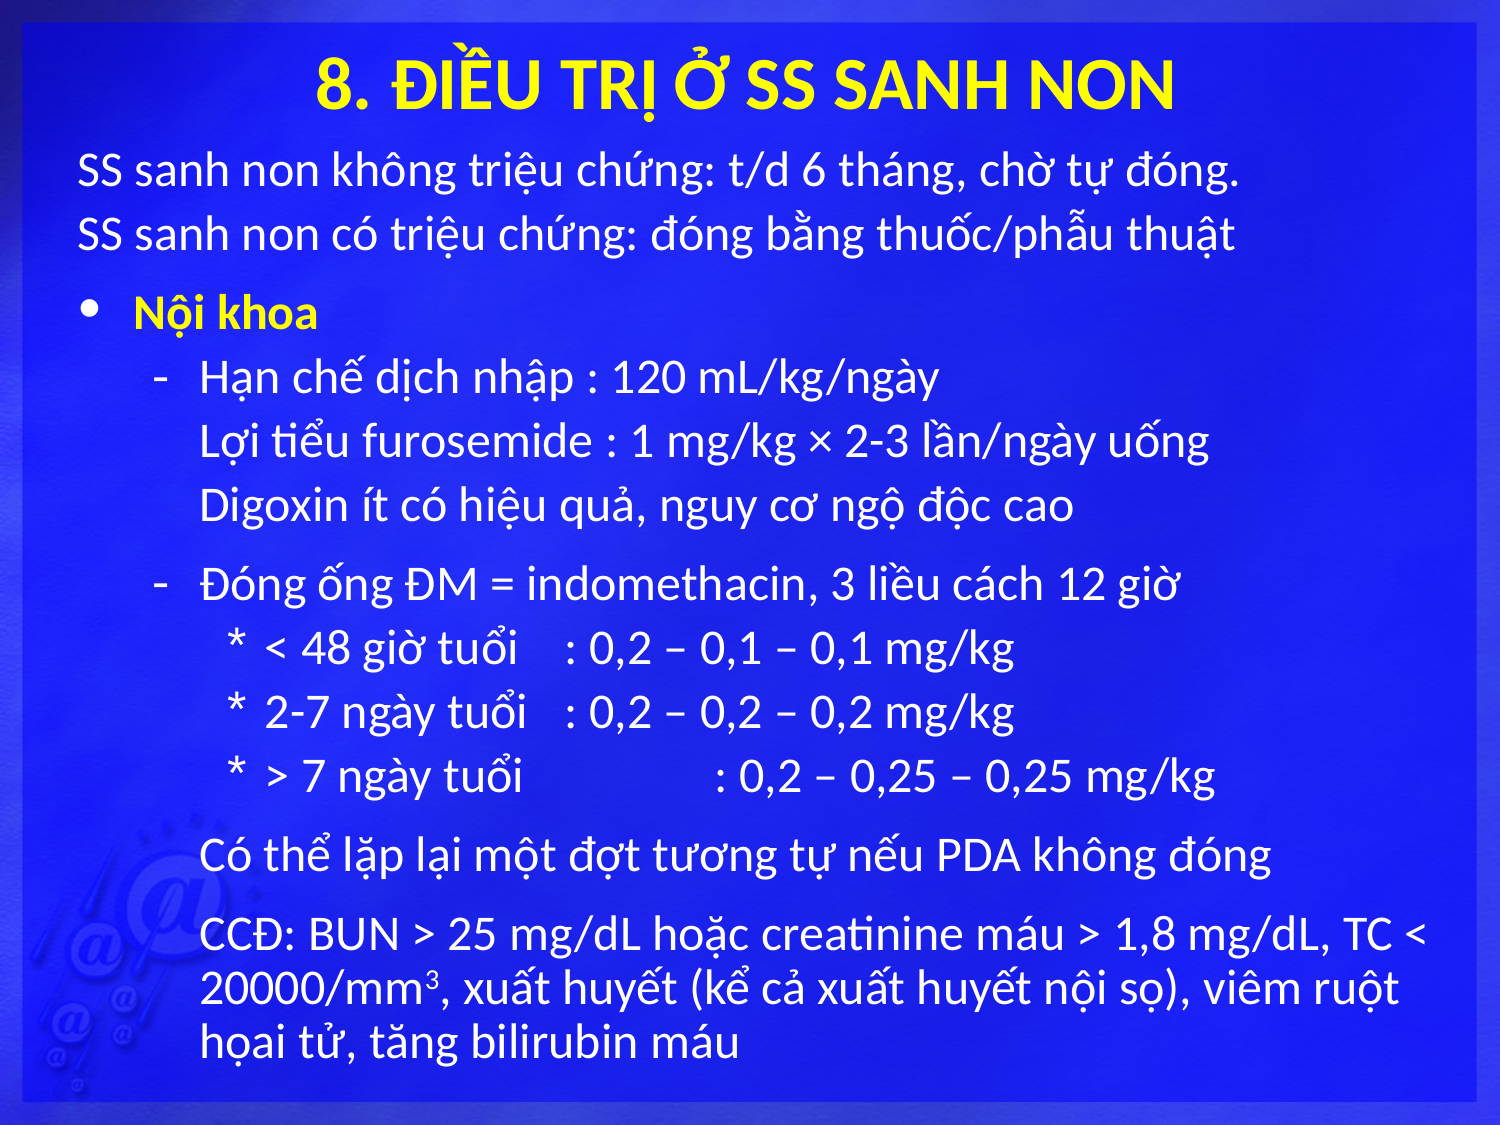

8. ĐIỀU TRỊ Ở SS SANH NON
SS sanh non không triệu chứng: t/d 6 tháng, chờ tự đóng.
SS sanh non có triệu chứng: đóng bằng thuốc/phẫu thuật
Nội khoa
Hạn chế dịch nhập : 120 mL/kg/ngày
	Lợi tiểu furosemide : 1 mg/kg × 2-3 lần/ngày uống
	Digoxin ít có hiệu quả, nguy cơ ngộ độc cao
Đóng ống ĐM = indomethacin, 3 liều cách 12 giờ
< 48 giờ tuổi 	: 0,2 – 0,1 – 0,1 mg/kg
2-7 ngày tuổi	: 0,2 – 0,2 – 0,2 mg/kg
> 7 ngày tuổi		: 0,2 – 0,25 – 0,25 mg/kg
	Có thể lặp lại một đợt tương tự nếu PDA không đóng
	CCĐ: BUN > 25 mg/dL hoặc creatinine máu > 1,8 mg/dL, TC < 20000/mm3, xuất huyết (kể cả xuất huyết nội sọ), viêm ruột họai tử, tăng bilirubin máu